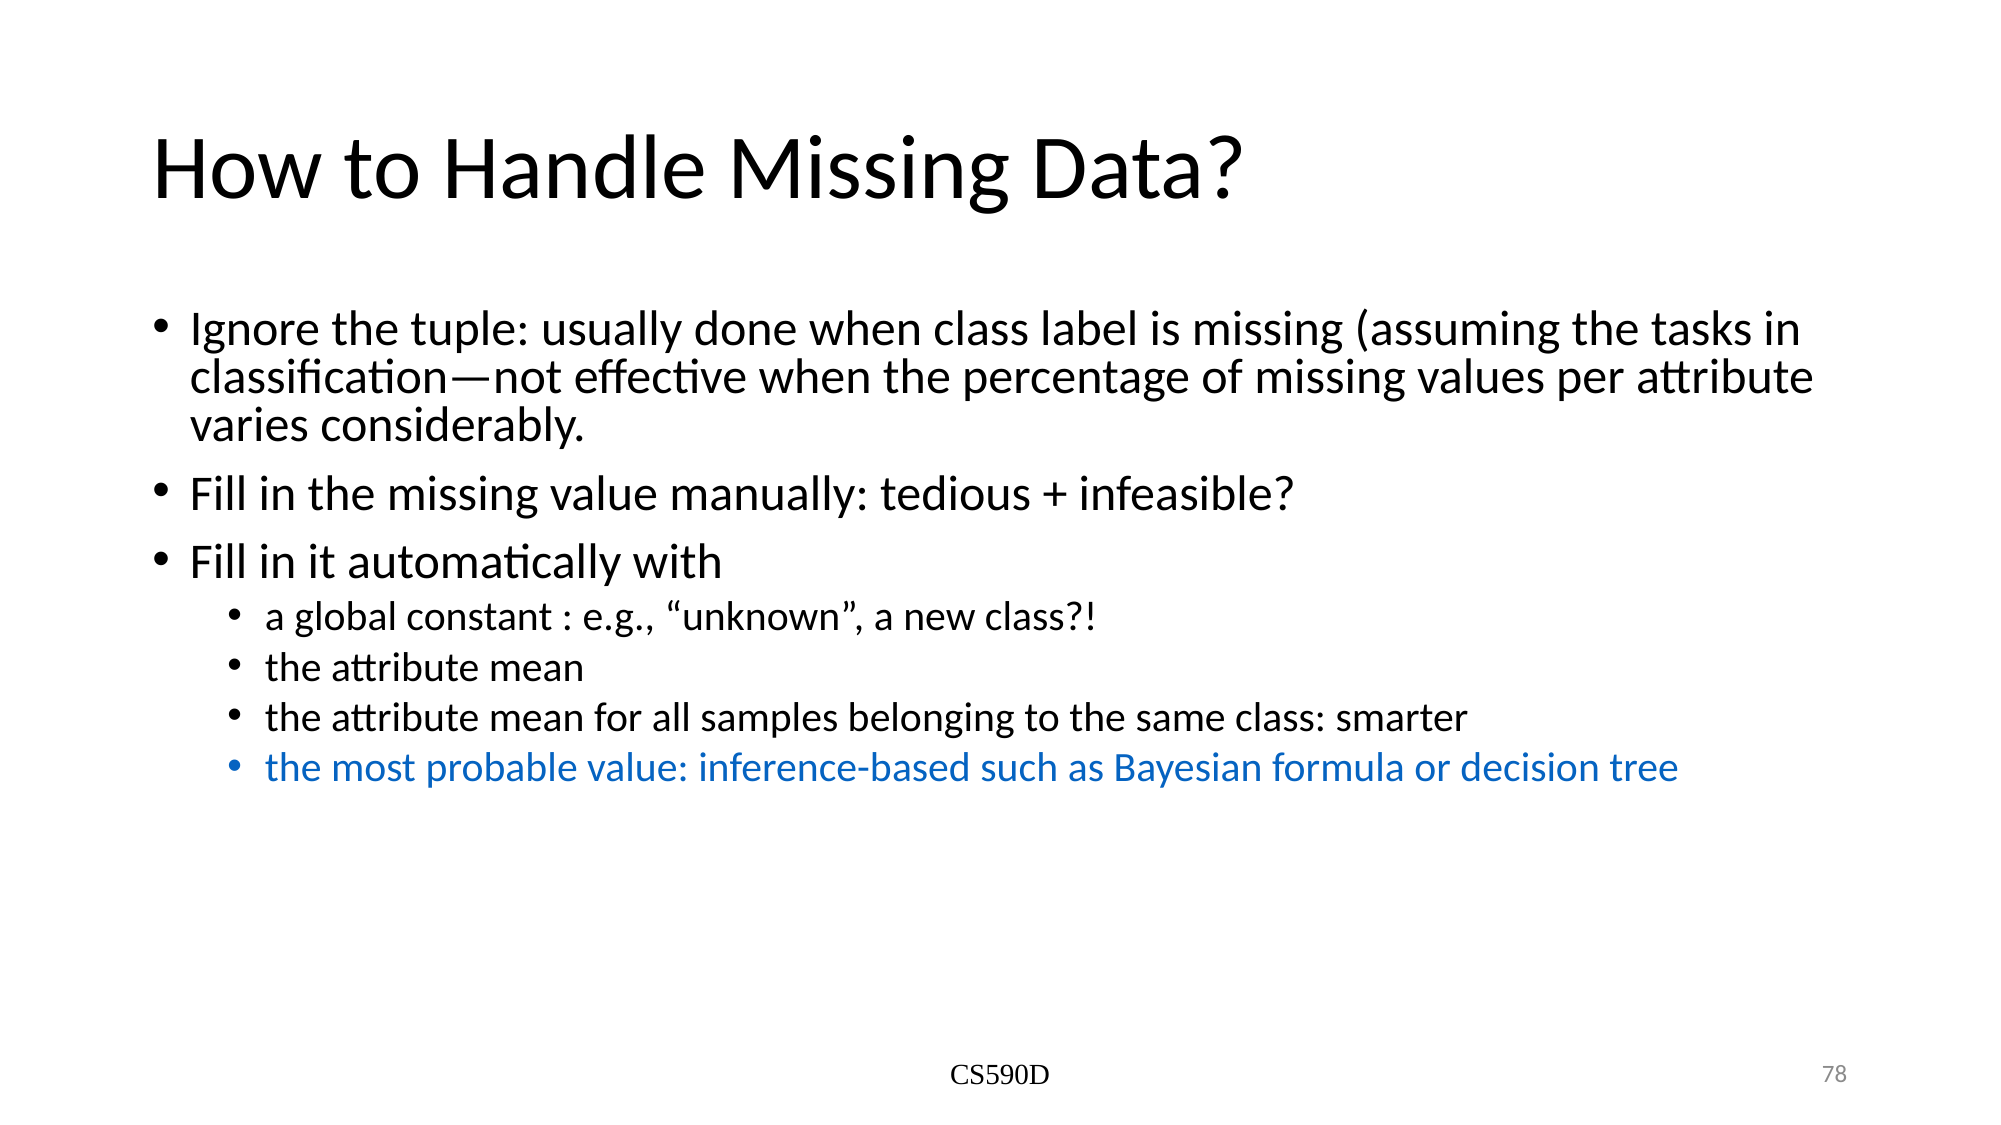

# How to Handle Missing Data?
Ignore the tuple: usually done when class label is missing (assuming the tasks in classification—not effective when the percentage of missing values per attribute varies considerably.
Fill in the missing value manually: tedious + infeasible?
Fill in it automatically with
a global constant : e.g., “unknown”, a new class?!
the attribute mean
the attribute mean for all samples belonging to the same class: smarter
the most probable value: inference-based such as Bayesian formula or decision tree
CS590D
78